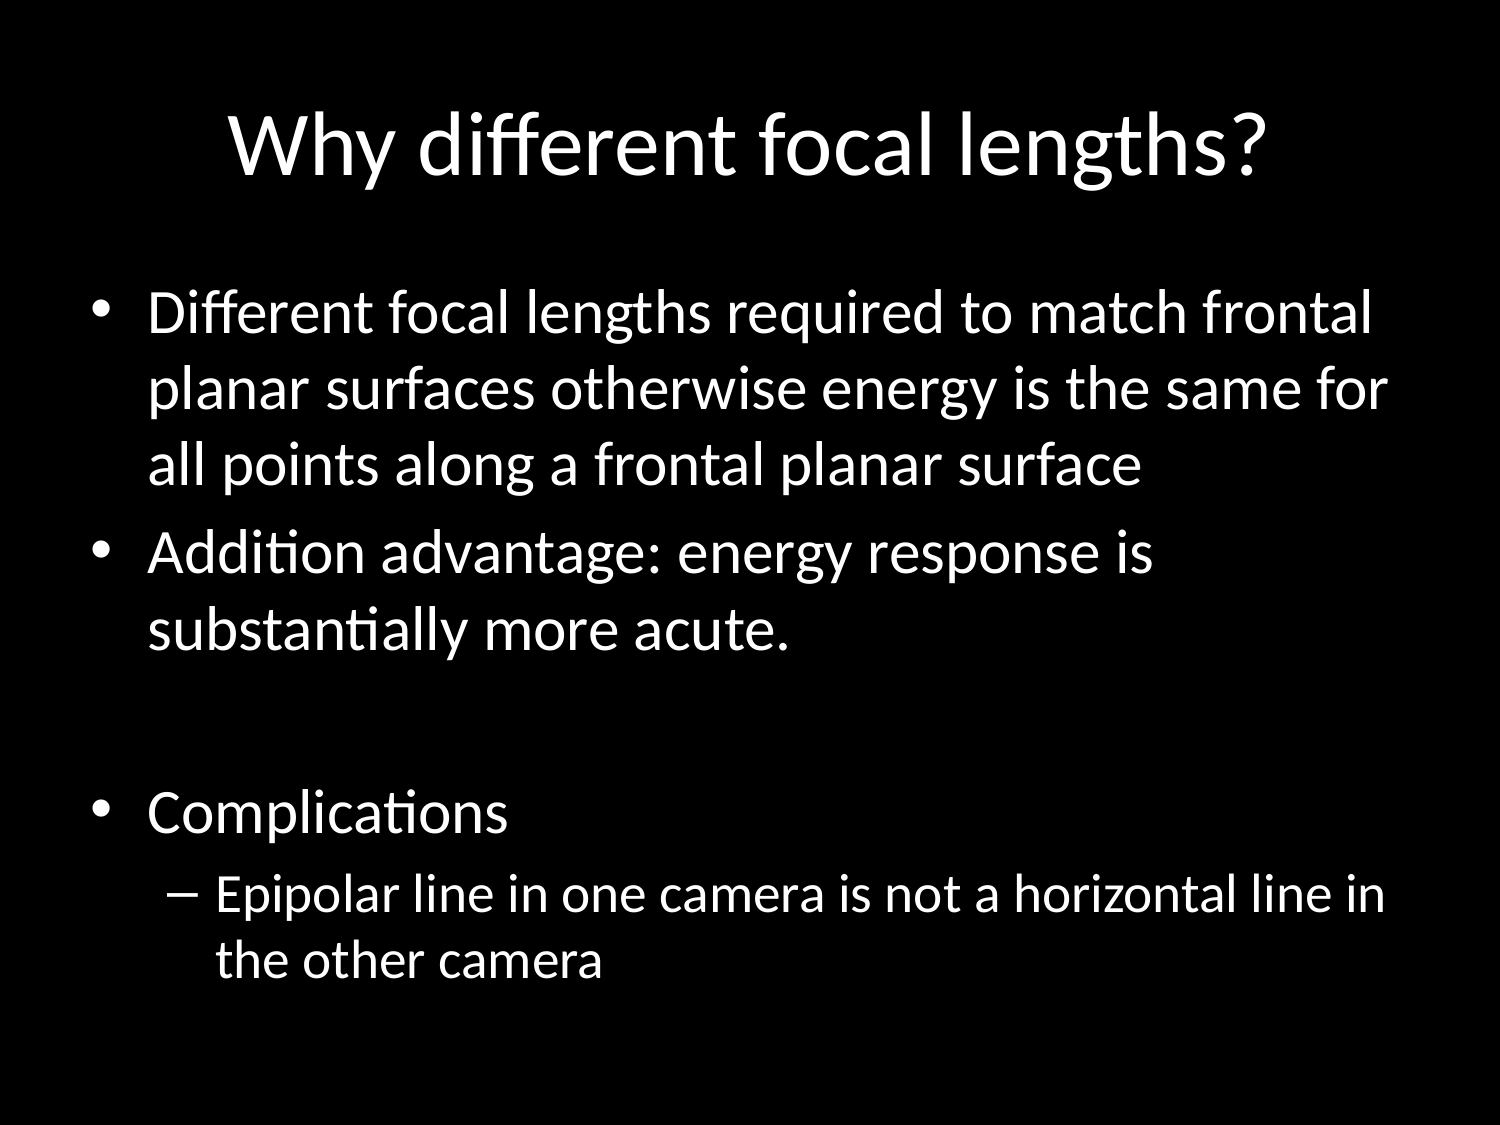

# Why different focal lengths?
Different focal lengths required to match frontal planar surfaces otherwise energy is the same for all points along a frontal planar surface
Addition advantage: energy response is substantially more acute.

Complications
Epipolar line in one camera is not a horizontal line in the other camera